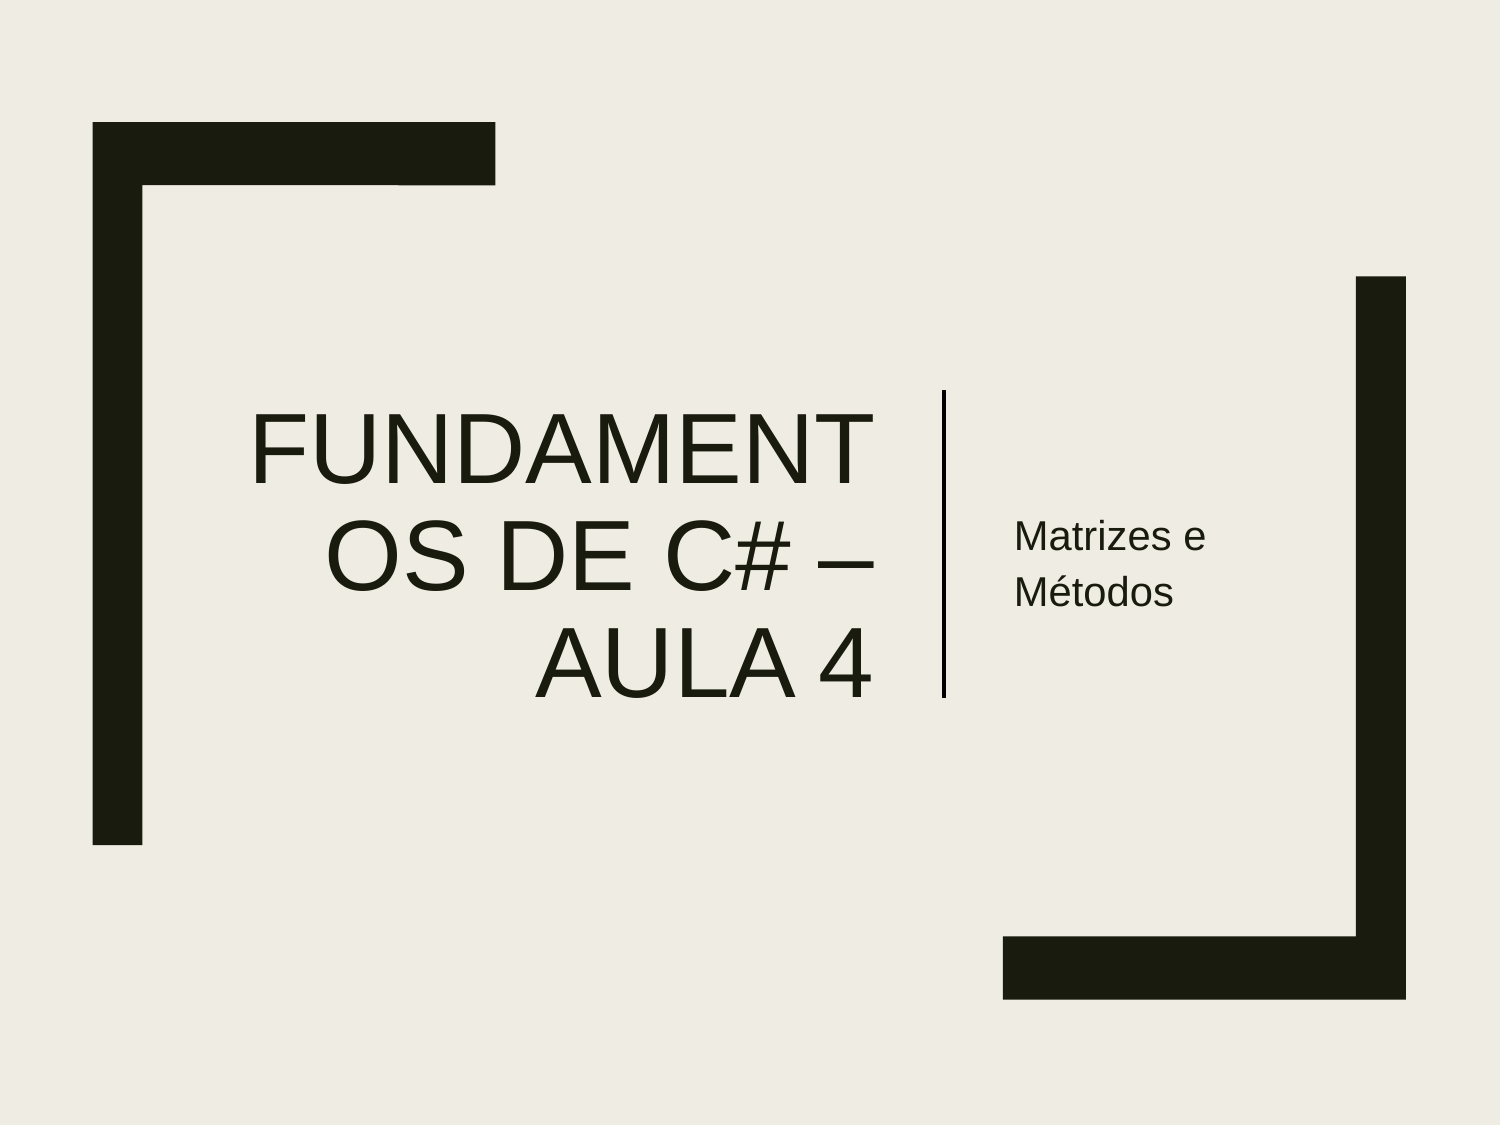

Matrizes e Métodos
# Fundamentos de C# – Aula 4